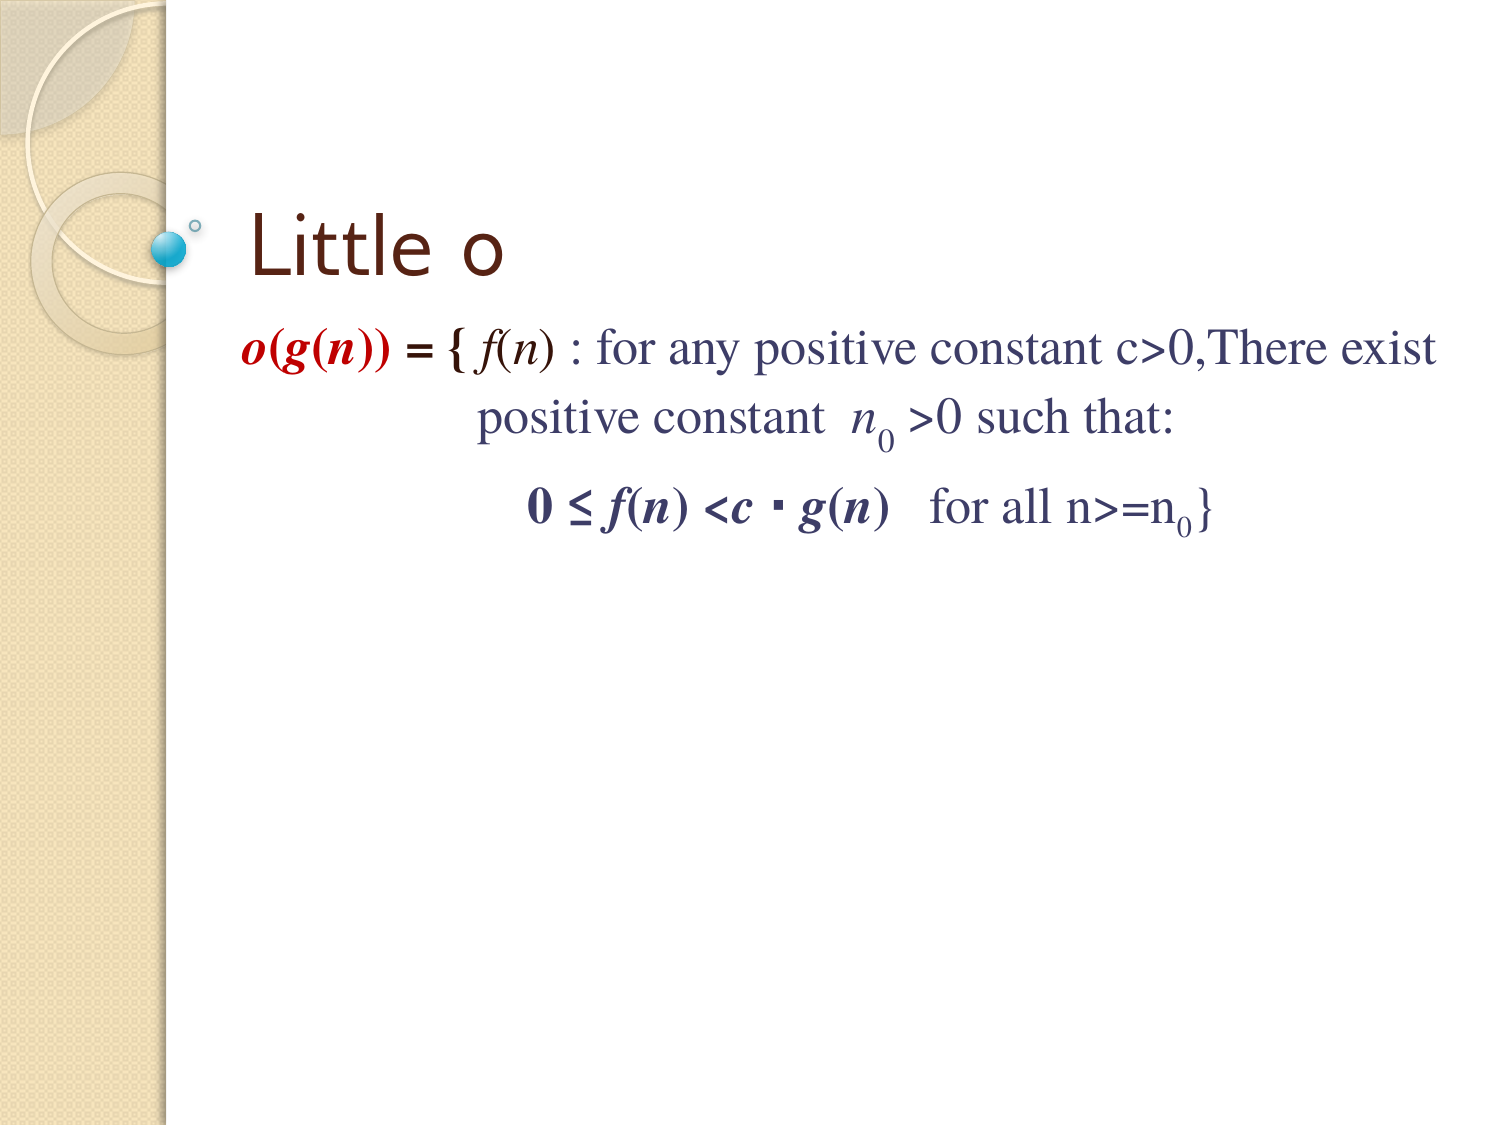

# Little o
o(g(n)) = { f(n) : for any positive constant c>0,There exist positive constant  n0 >0 such that:
     0 ≤ f(n) <c ⋅ g(n)   for all n>=n0}